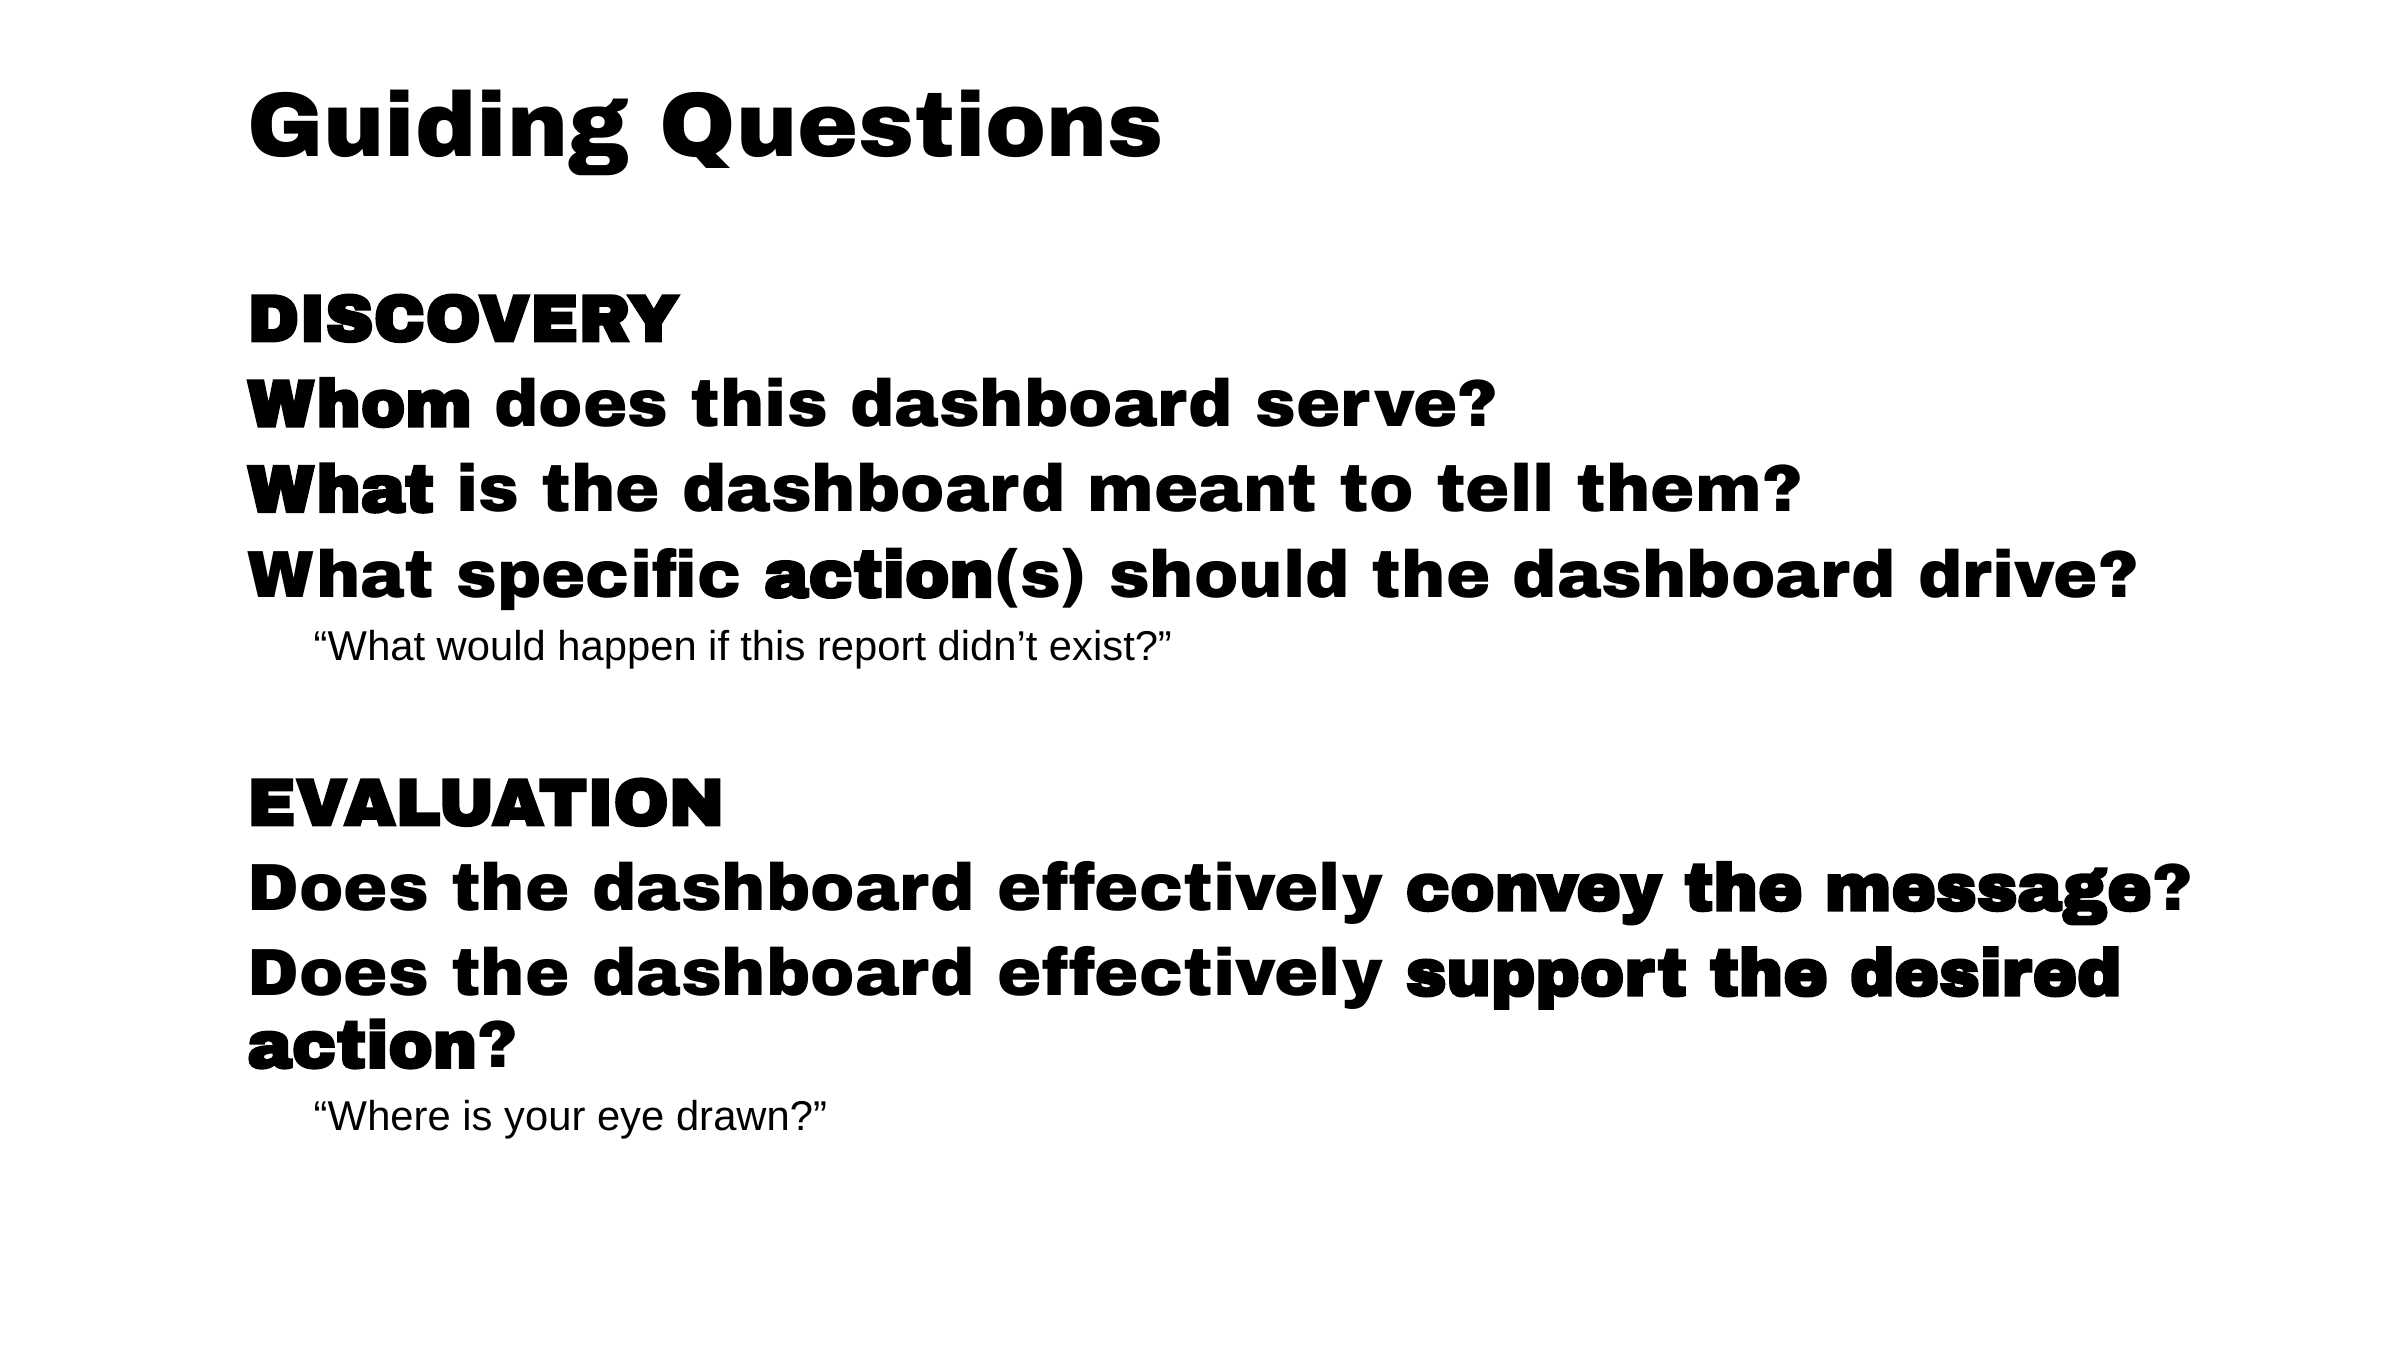

Guiding Questions
DISCOVERY
Whom does this dashboard serve?
What is the dashboard meant to tell them?
What specific action(s) should the dashboard drive?
“What would happen if this report didn’t exist?”

EVALUATION
Does the dashboard effectively convey the message?
Does the dashboard effectively support the desired action?
“Where is your eye drawn?”